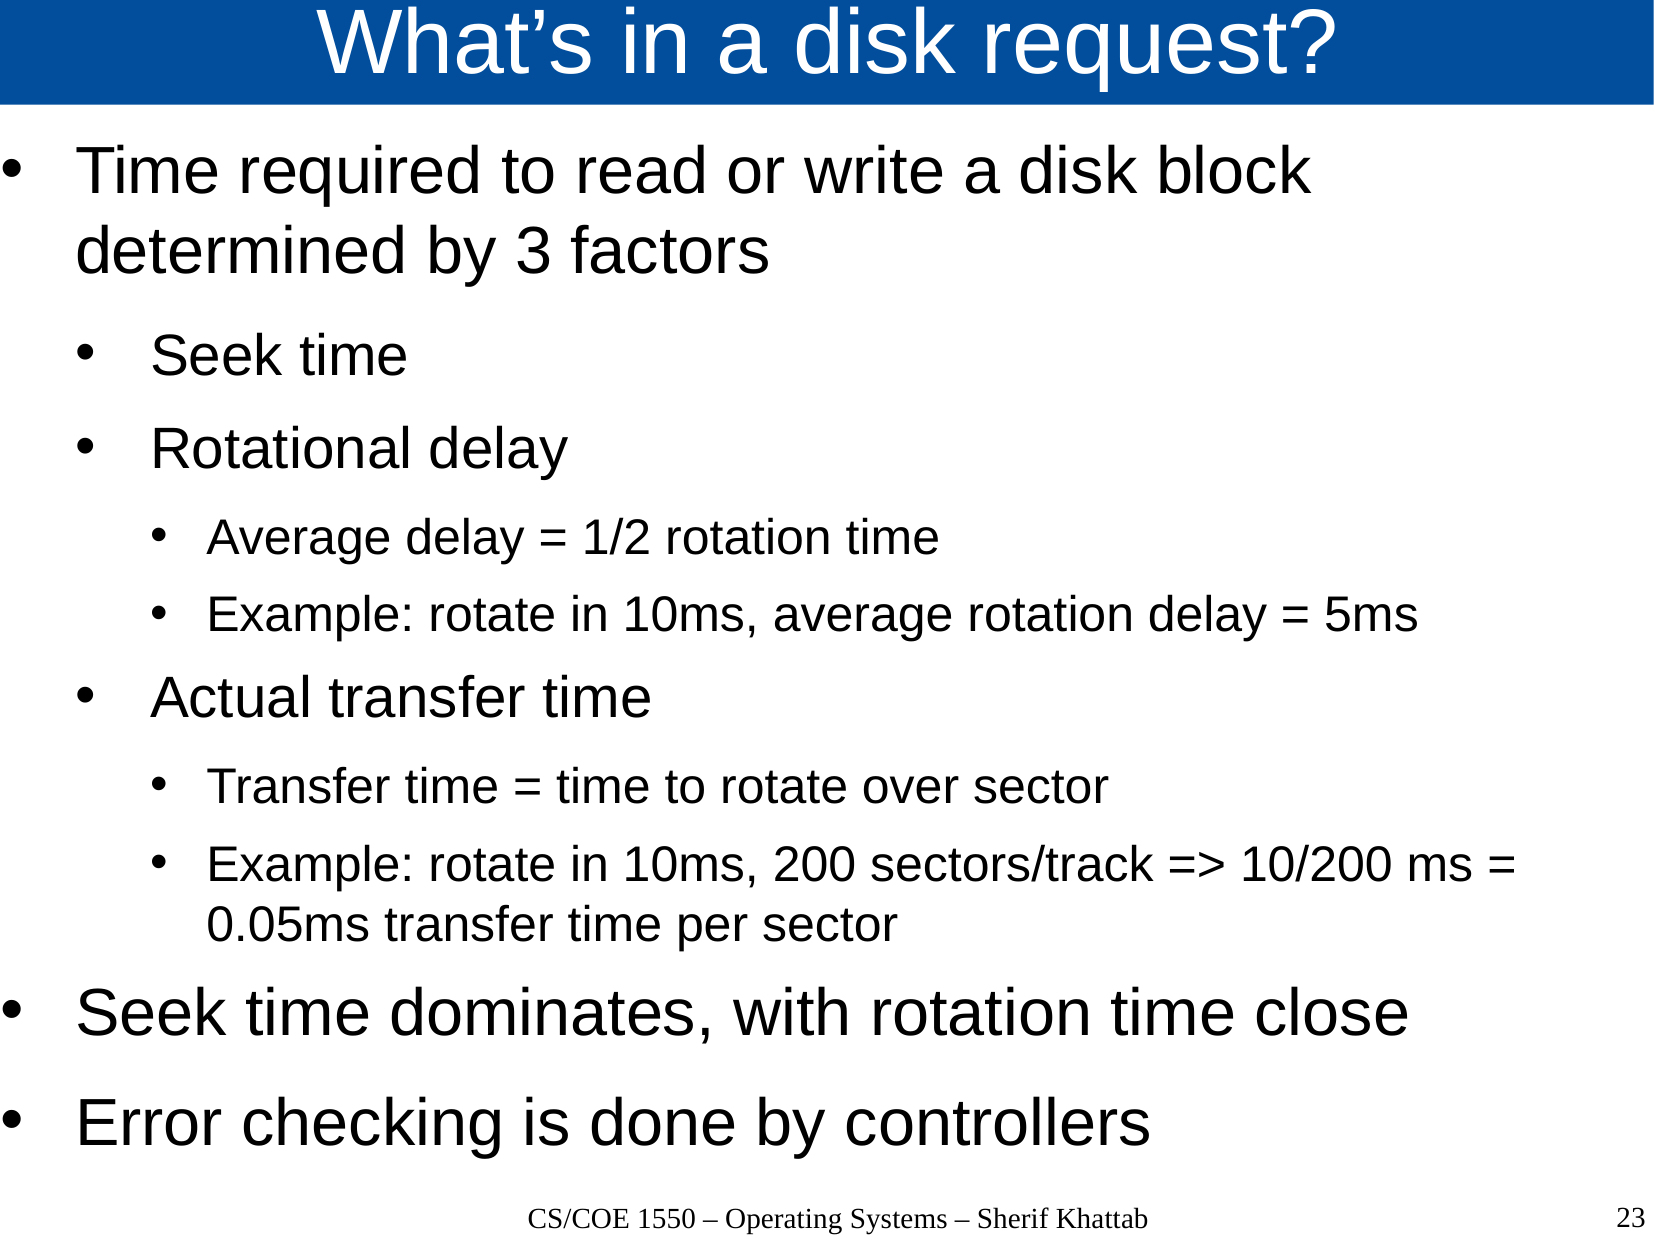

# What’s in a disk request?
Time required to read or write a disk block determined by 3 factors
Seek time
Rotational delay
Average delay = 1/2 rotation time
Example: rotate in 10ms, average rotation delay = 5ms
Actual transfer time
Transfer time = time to rotate over sector
Example: rotate in 10ms, 200 sectors/track => 10/200 ms = 0.05ms transfer time per sector
Seek time dominates, with rotation time close
Error checking is done by controllers
23
CS/COE 1550 – Operating Systems – Sherif Khattab